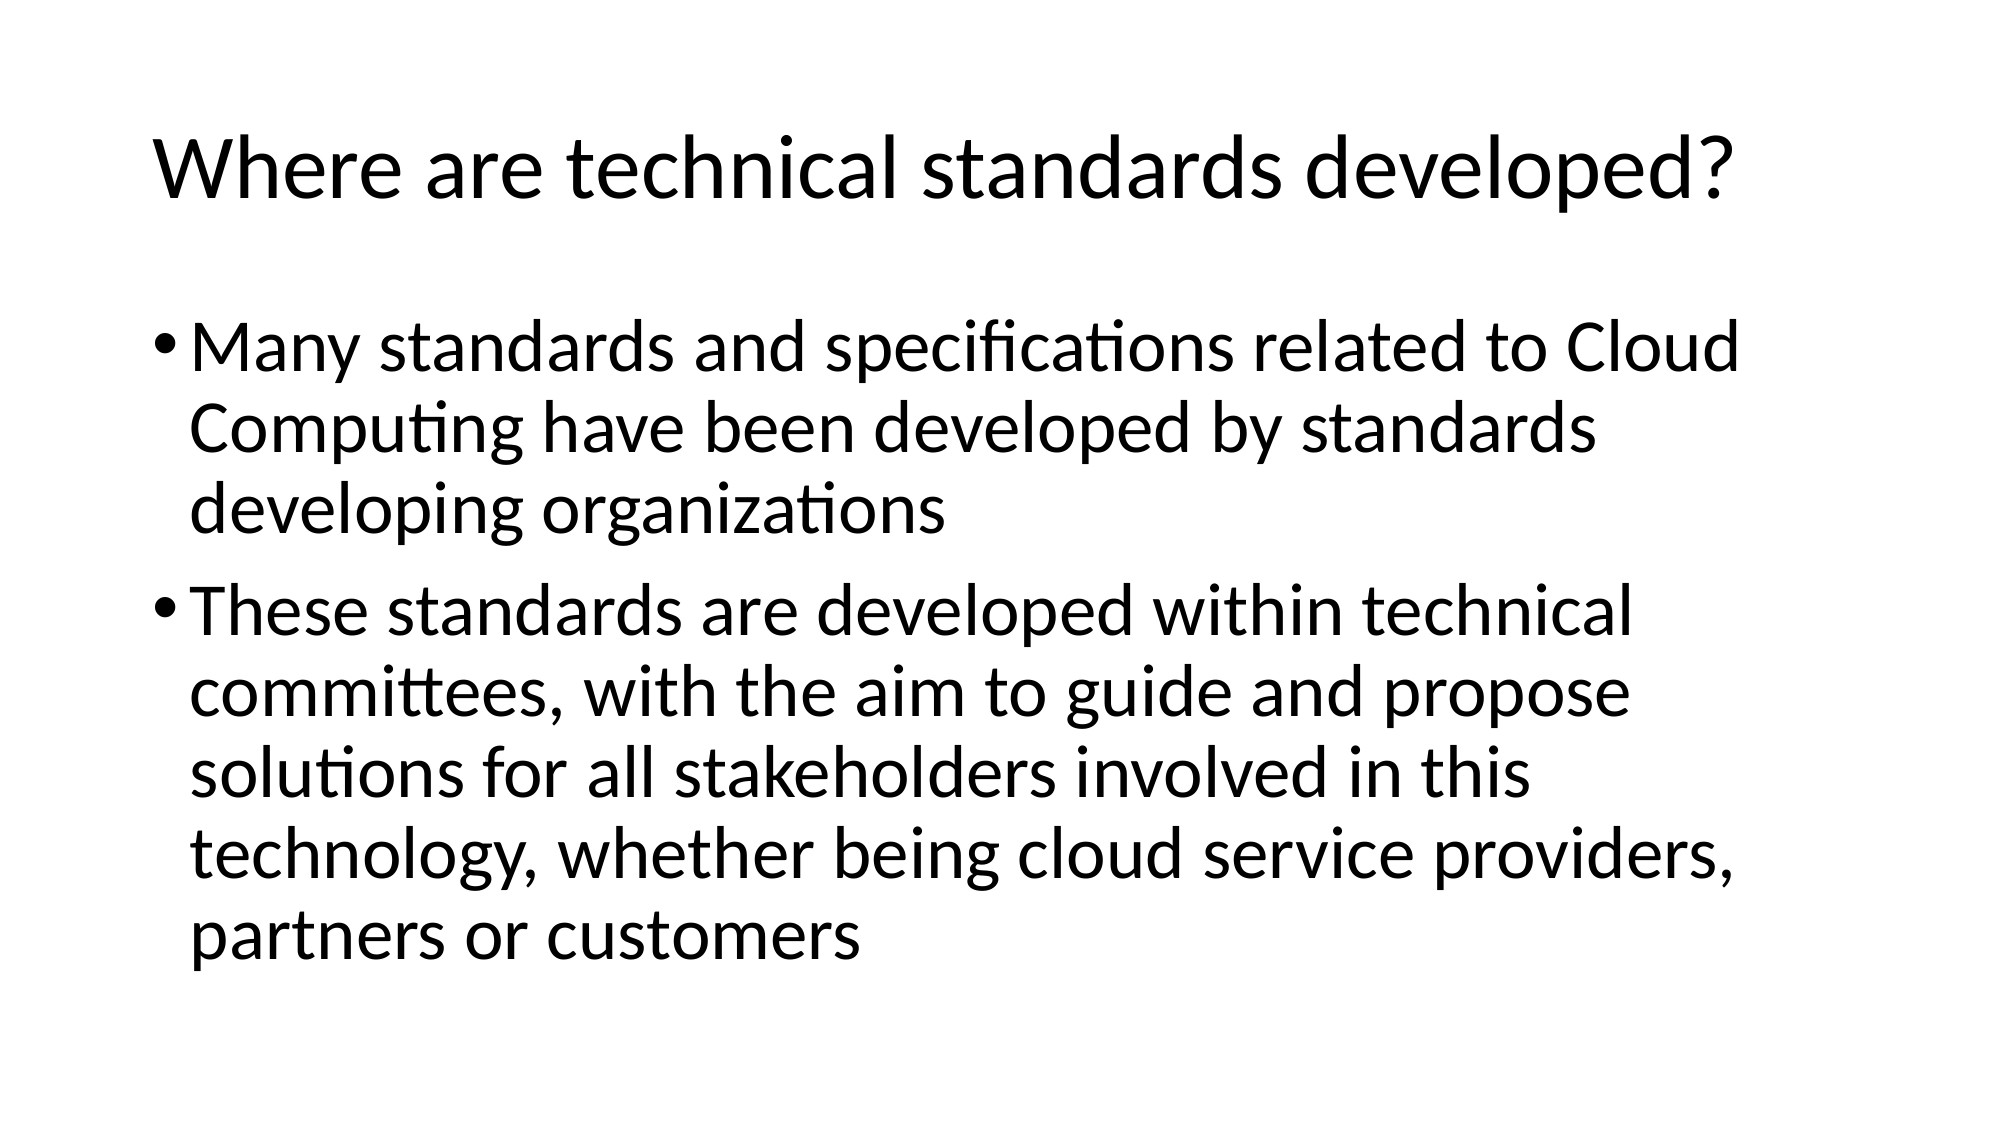

# Where are technical standards developed?
Many standards and specifications related to Cloud Computing have been developed by standards developing organizations
These standards are developed within technical committees, with the aim to guide and propose solutions for all stakeholders involved in this technology, whether being cloud service providers, partners or customers